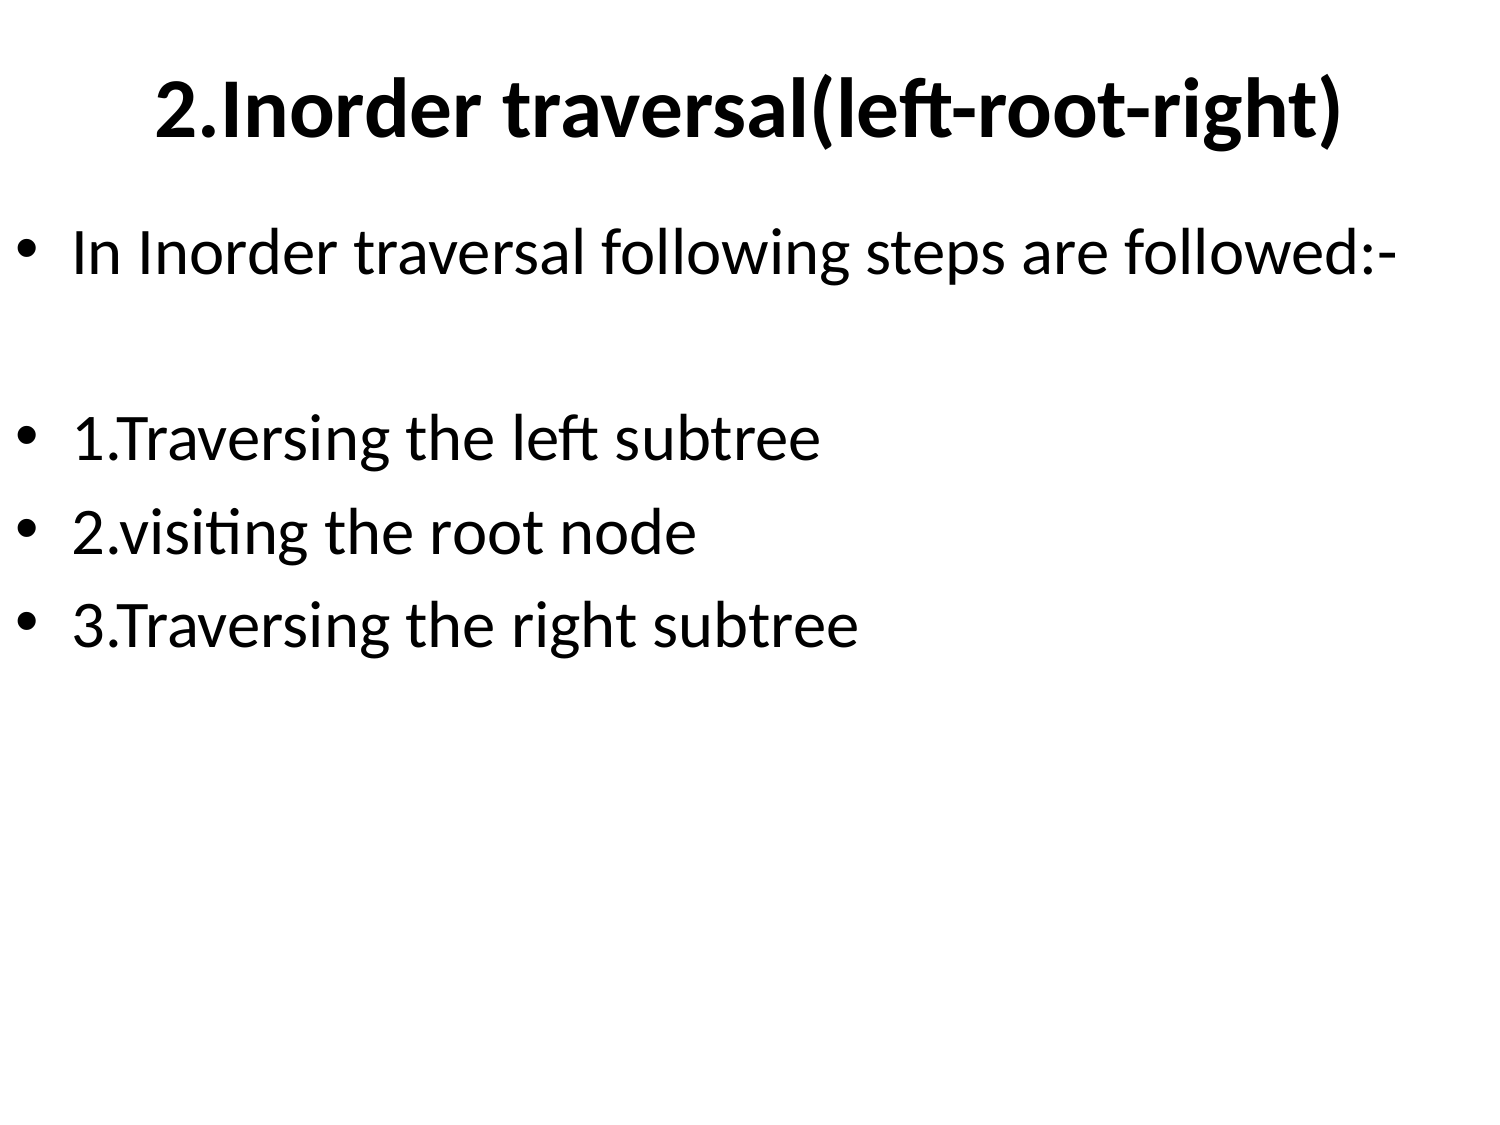

# 2.Inorder traversal(left-root-right)
In Inorder traversal following steps are followed:-

1.Traversing the left subtree
2.visiting the root node
3.Traversing the right subtree